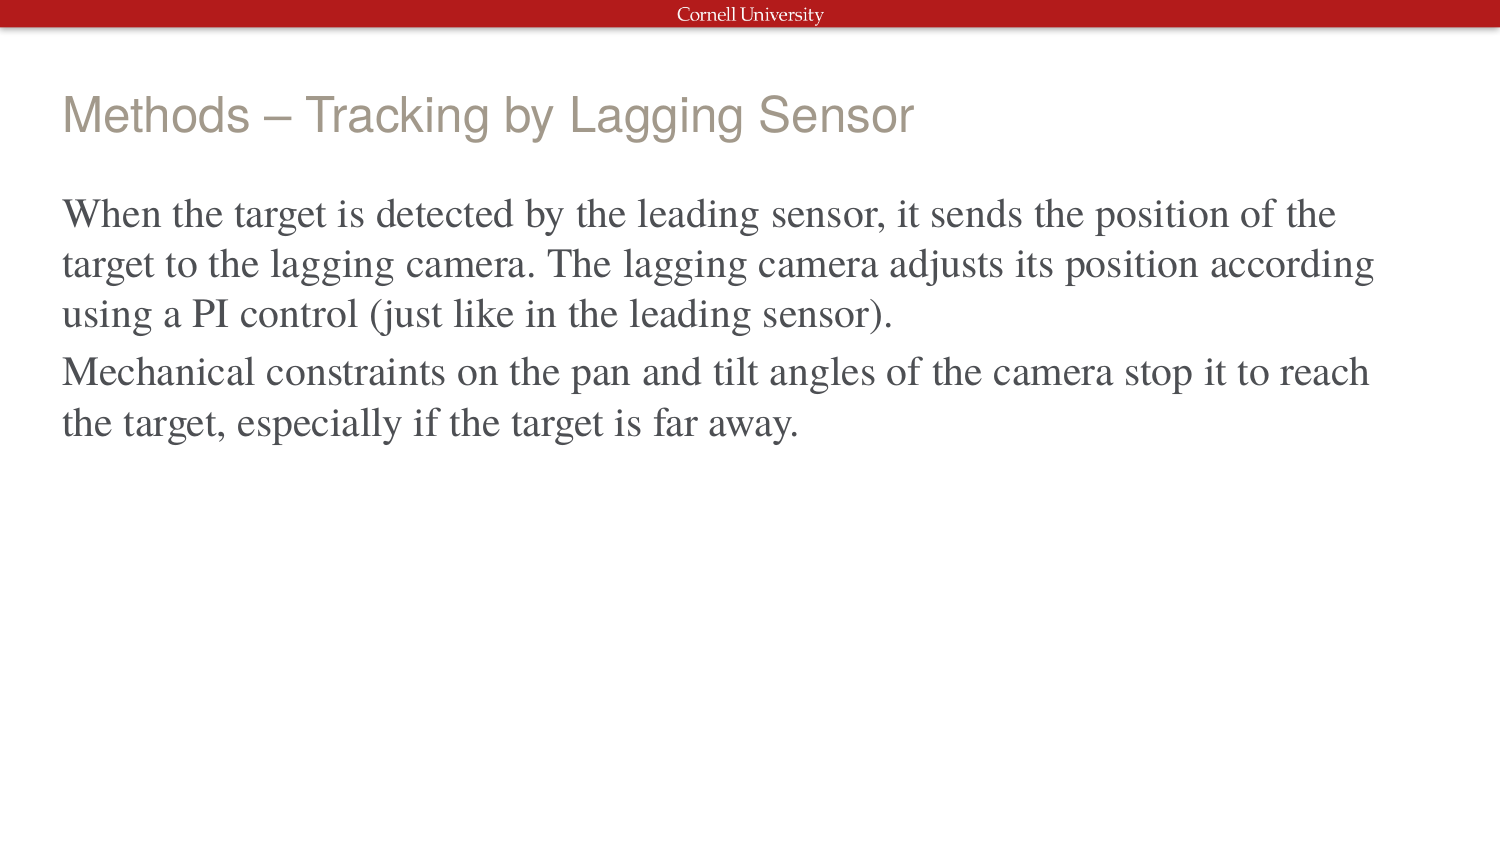

# Methods – Tracking by Lagging Sensor
When the target is detected by the leading sensor, it sends the position of the target to the lagging camera. The lagging camera adjusts its position according using a PI control (just like in the leading sensor).
Mechanical constraints on the pan and tilt angles of the camera stop it to reach the target, especially if the target is far away.